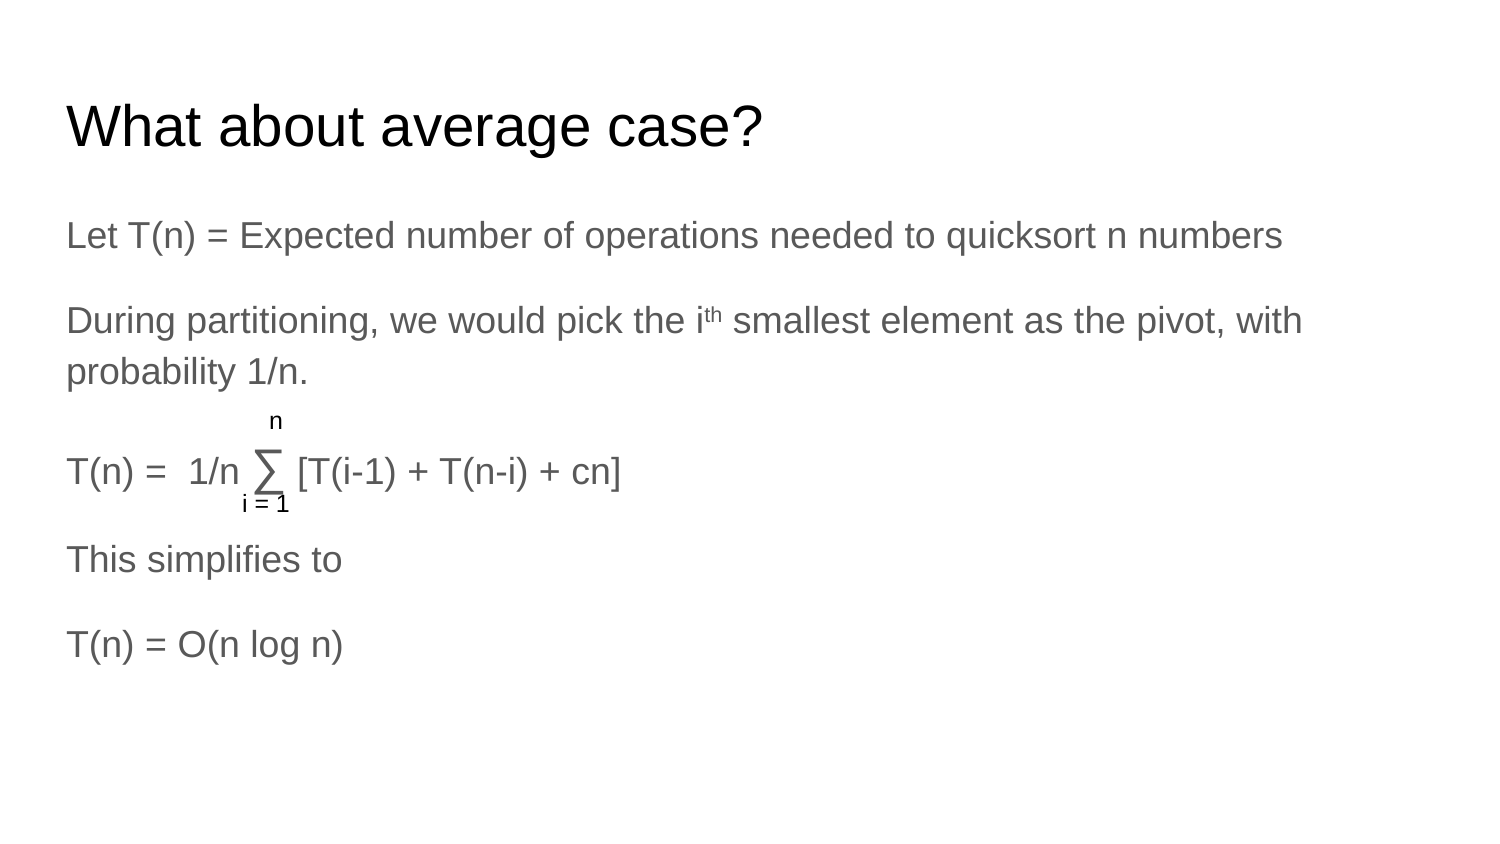

# What about average case?
Let T(n) = Expected number of operations needed to quicksort n numbers
During partitioning, we would pick the ith smallest element as the pivot, with probability 1/n.
T(n) =  1/n ∑ [T(i-1) + T(n-i) + cn]
This simplifies to
T(n) = O(n log n)

n
i = 1